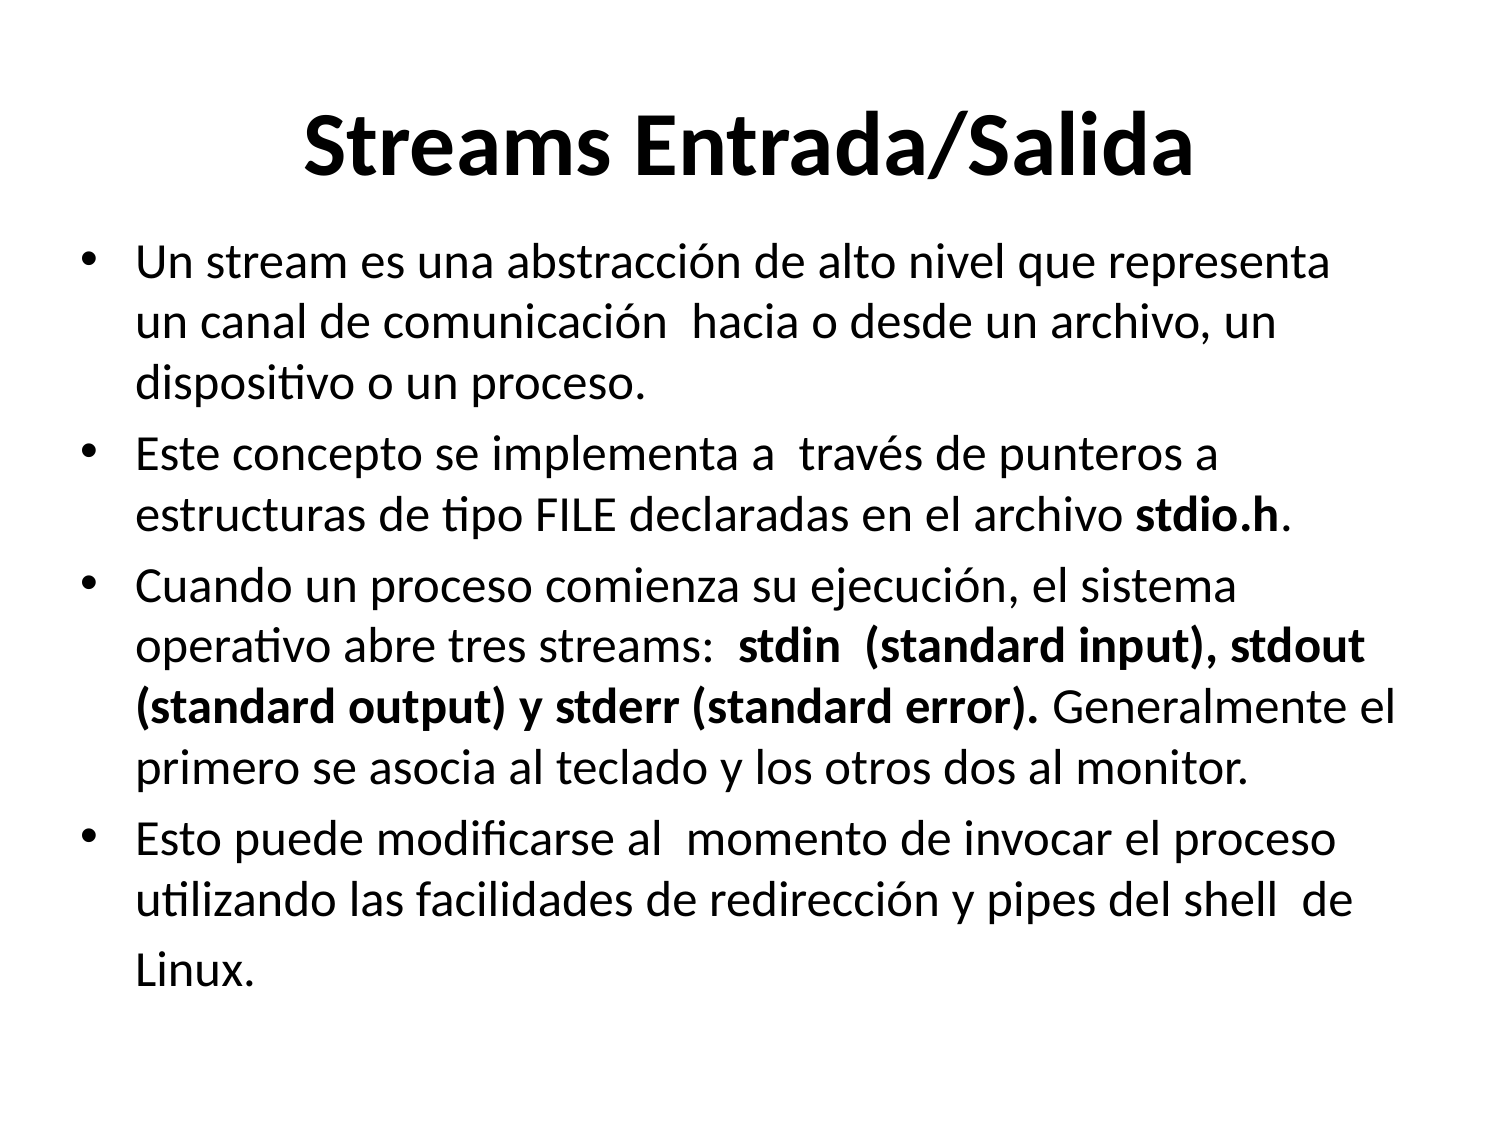

# Streams Entrada/Salida
Un stream es una abstracción de alto nivel que representa un canal de comunicación  hacia o desde un archivo, un   dispositivo o un proceso.
Este concepto se implementa a  través de punteros a estructuras de tipo FILE declaradas en el archivo stdio.h.
Cuando un proceso comienza su ejecución, el sistema operativo abre tres streams:  stdin  (standard input), stdout (standard output) y stderr (standard error). Generalmente el  primero se asocia al teclado y los otros dos al monitor.
Esto puede modificarse al  momento de invocar el proceso utilizando las facilidades de redirección y pipes del shell  de
	Linux.